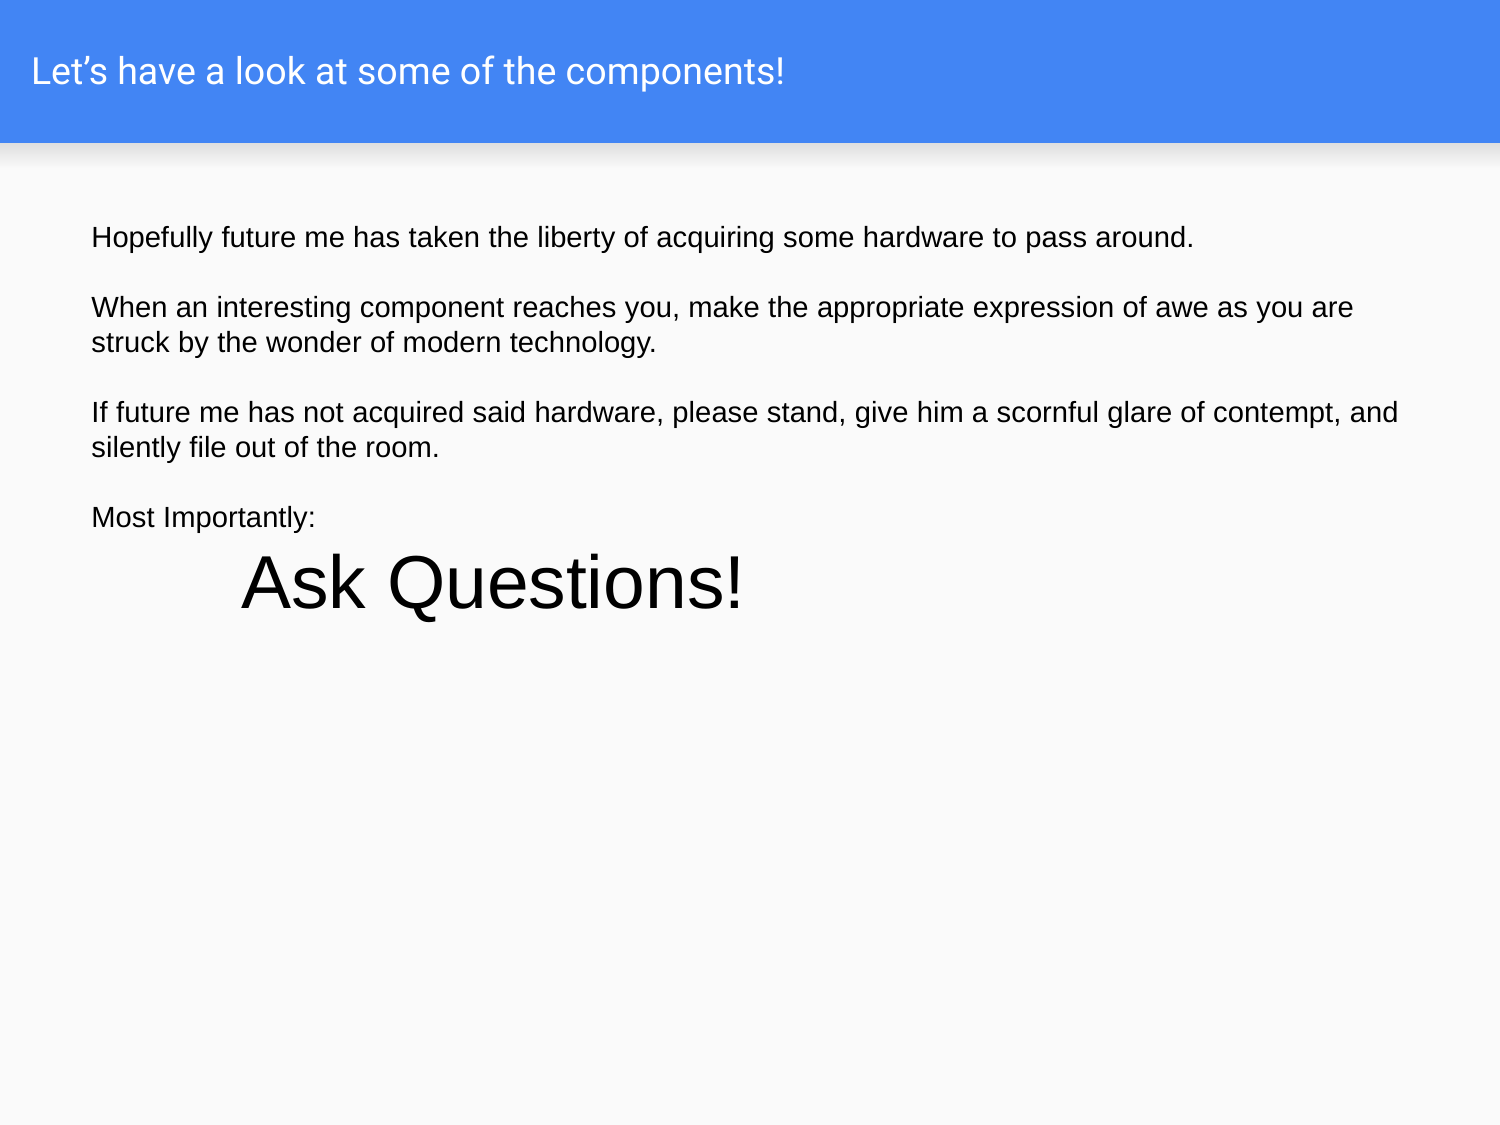

# Let’s have a look at some of the components!
Hopefully future me has taken the liberty of acquiring some hardware to pass around.

When an interesting component reaches you, make the appropriate expression of awe as you are struck by the wonder of modern technology.

If future me has not acquired said hardware, please stand, give him a scornful glare of contempt, and silently file out of the room.

Most Importantly:
	Ask Questions!